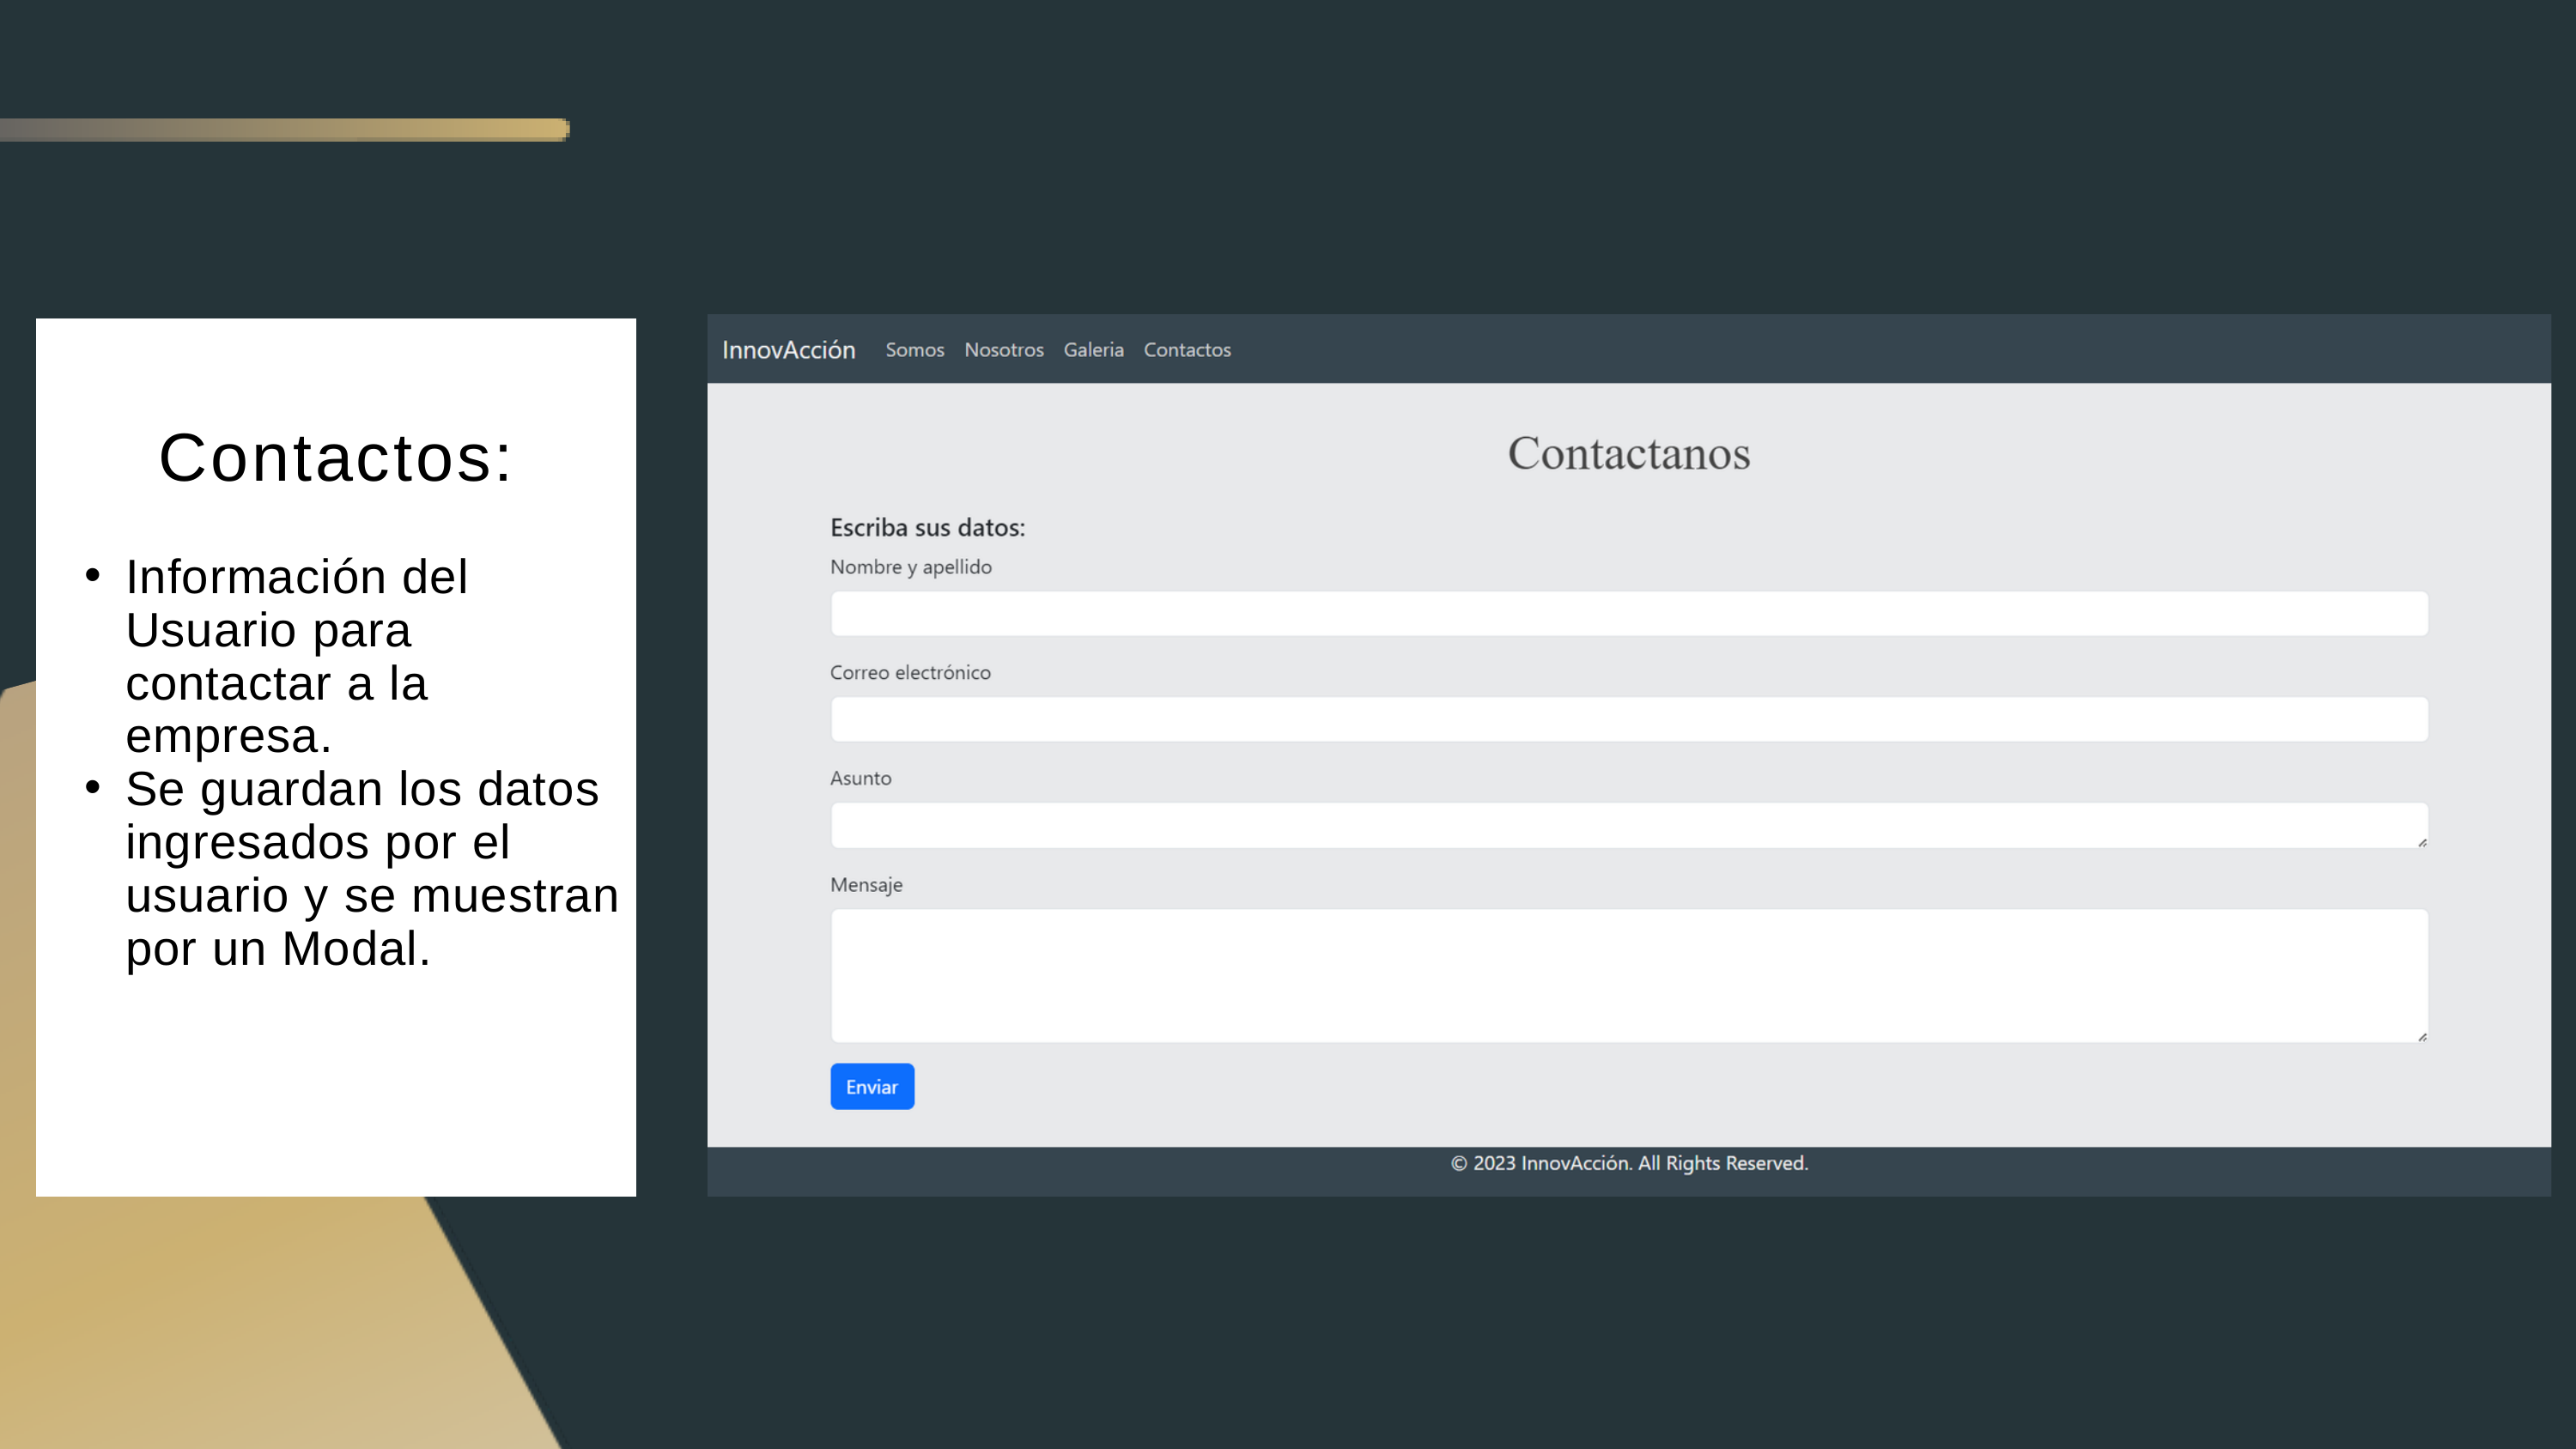

Información del Usuario para contactar a la empresa.
Se guardan los datos ingresados por el usuario y se muestran por un Modal.
Contactos: